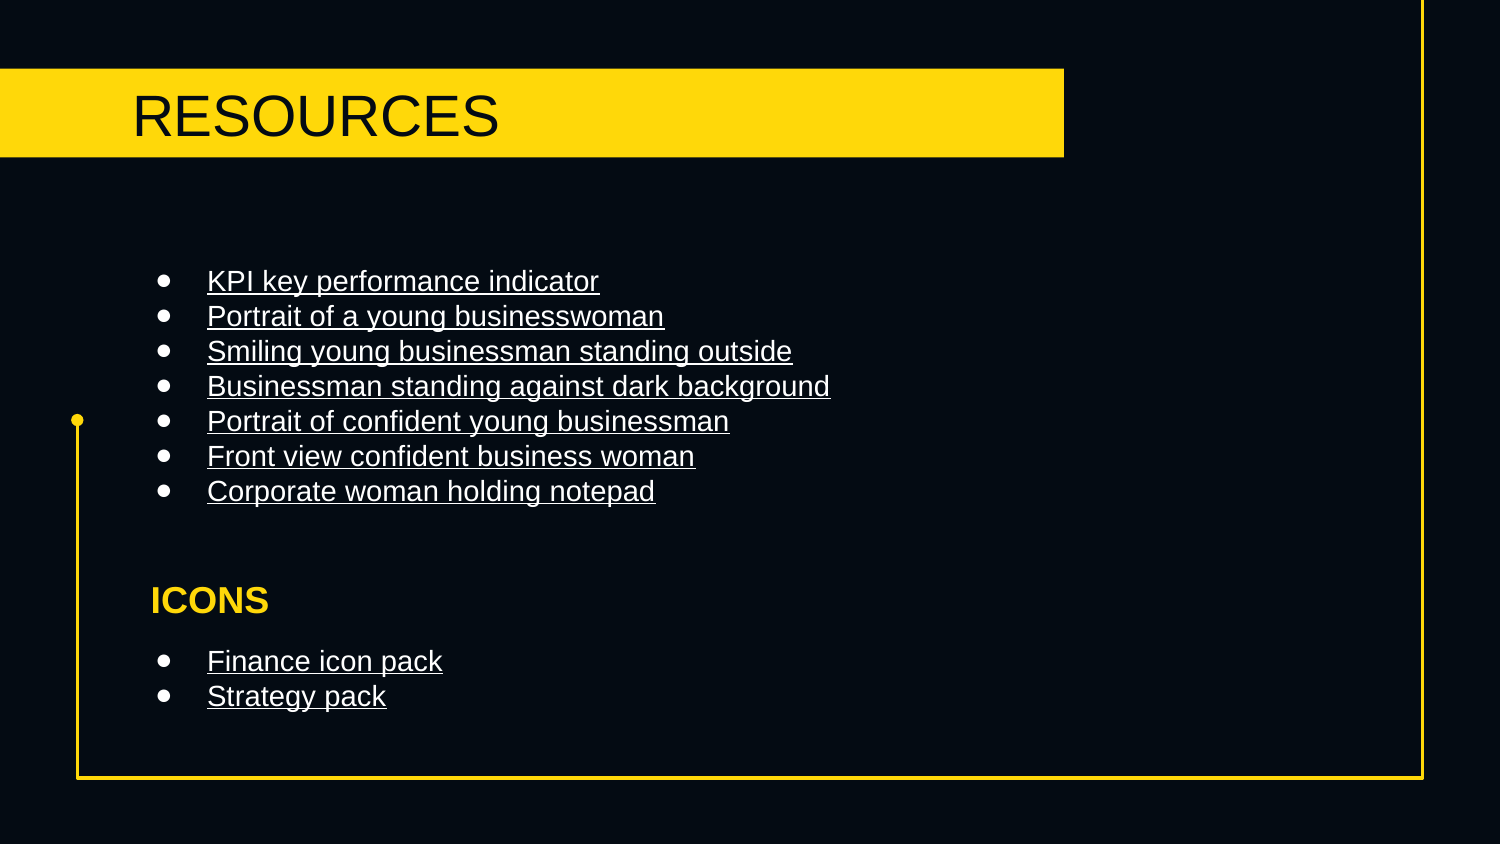

# RESOURCES

KPI key performance indicator
Portrait of a young businesswoman
Smiling young businessman standing outside
Businessman standing against dark background
Portrait of confident young businessman
Front view confident business woman
Corporate woman holding notepad

ICONS
Finance icon pack
Strategy pack